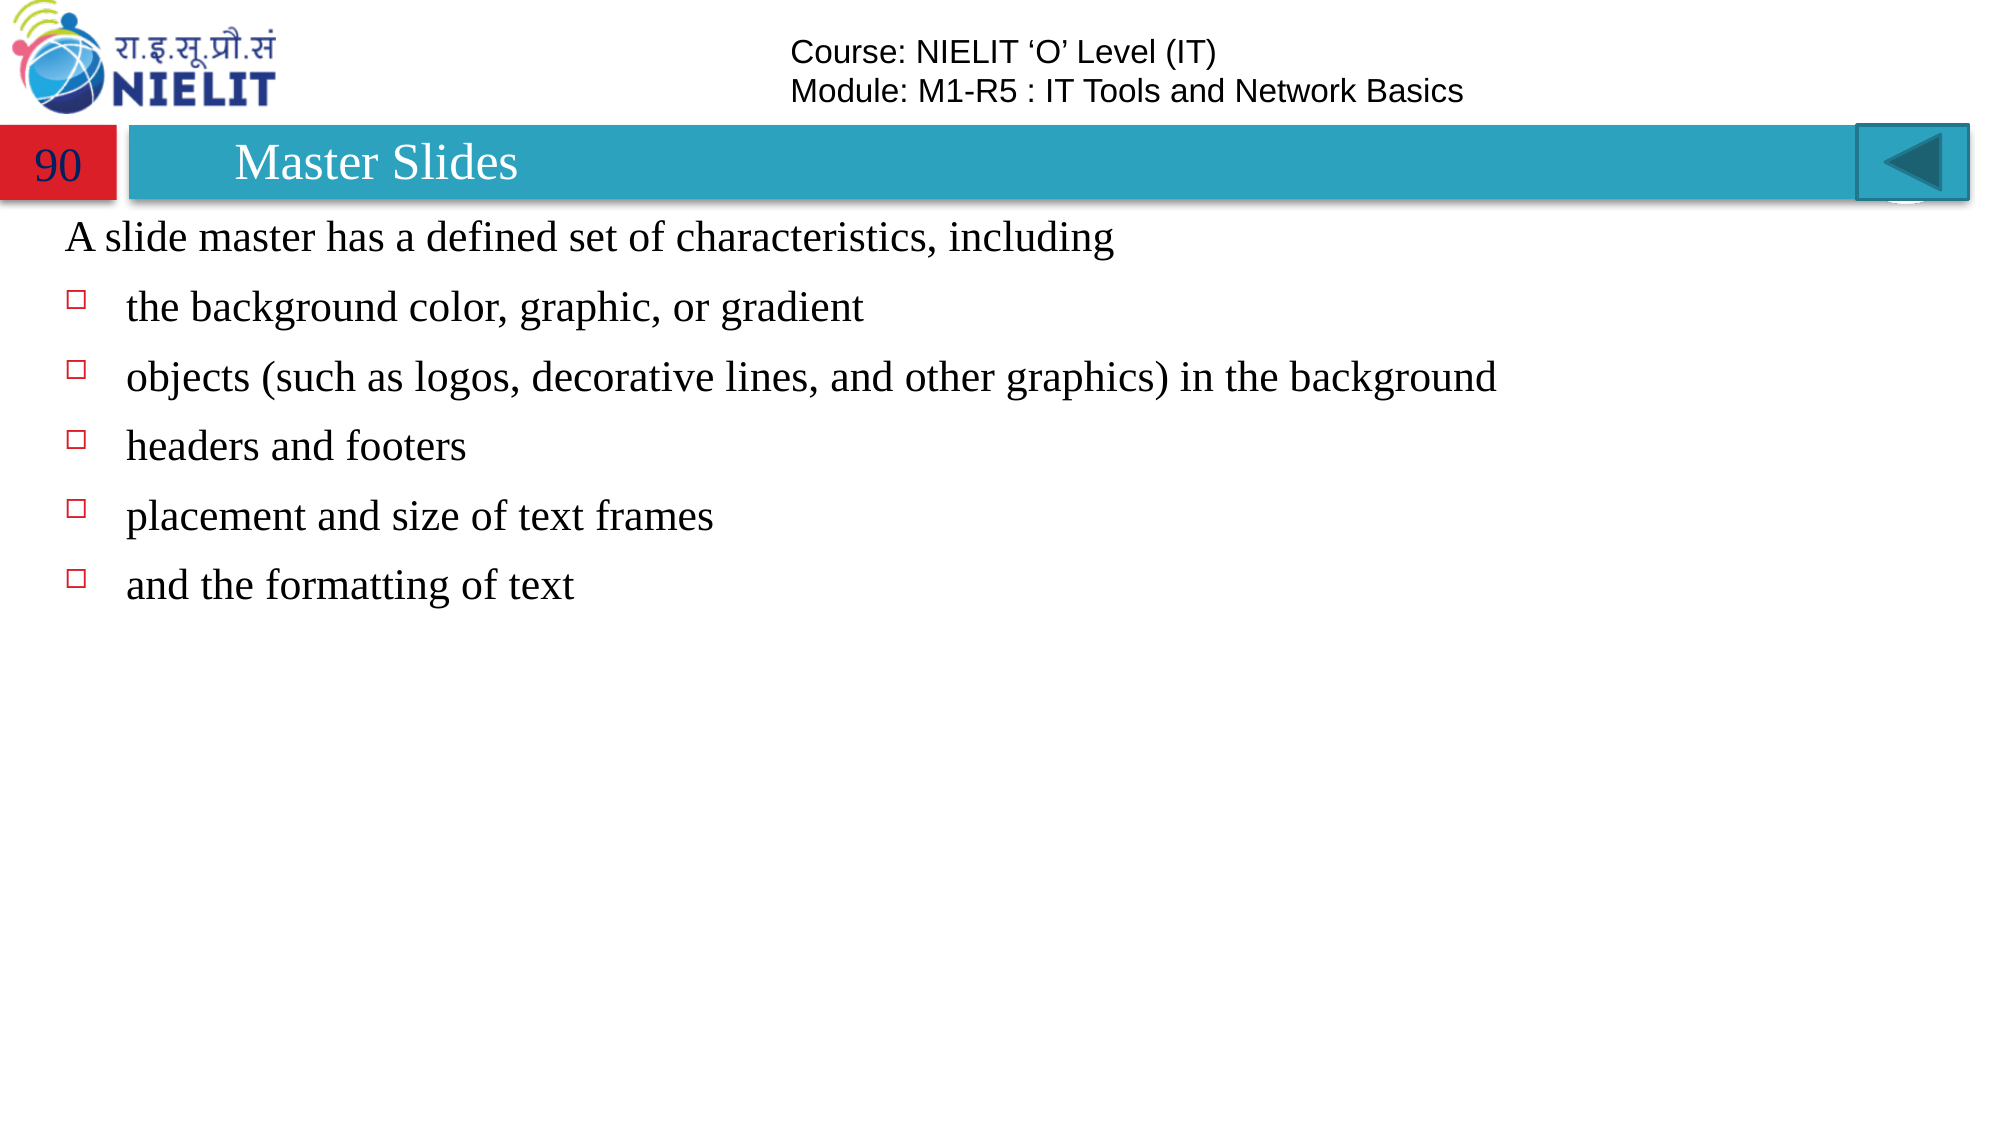

# Master Slides
90
A slide master has a defined set of characteristics, including
the background color, graphic, or gradient
objects (such as logos, decorative lines, and other graphics) in the background
headers and footers
placement and size of text frames
and the formatting of text